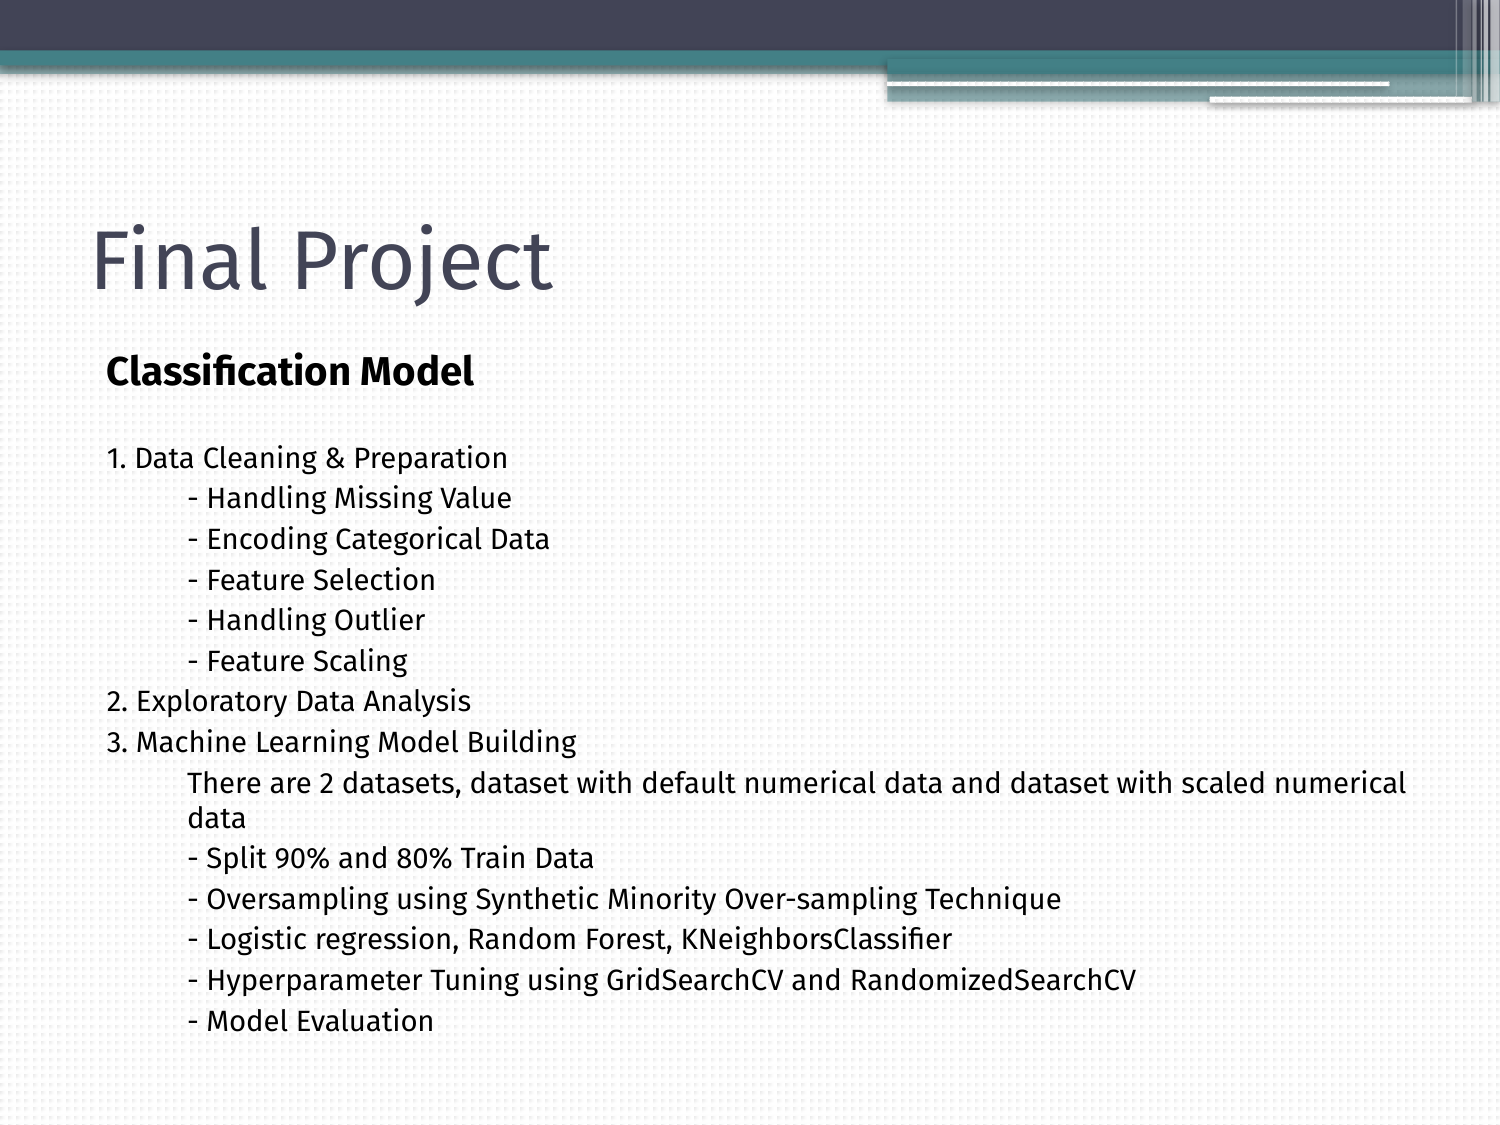

# Final Project
Classification Model

1. Data Cleaning & Preparation
	- Handling Missing Value
	- Encoding Categorical Data
	- Feature Selection
	- Handling Outlier
	- Feature Scaling
2. Exploratory Data Analysis
3. Machine Learning Model Building
	There are 2 datasets, dataset with default numerical data and dataset with scaled numerical data
		- Split 90% and 80% Train Data
		- Oversampling using Synthetic Minority Over-sampling Technique
		- Logistic regression, Random Forest, KNeighborsClassifier
		- Hyperparameter Tuning using GridSearchCV and RandomizedSearchCV
		- Model Evaluation